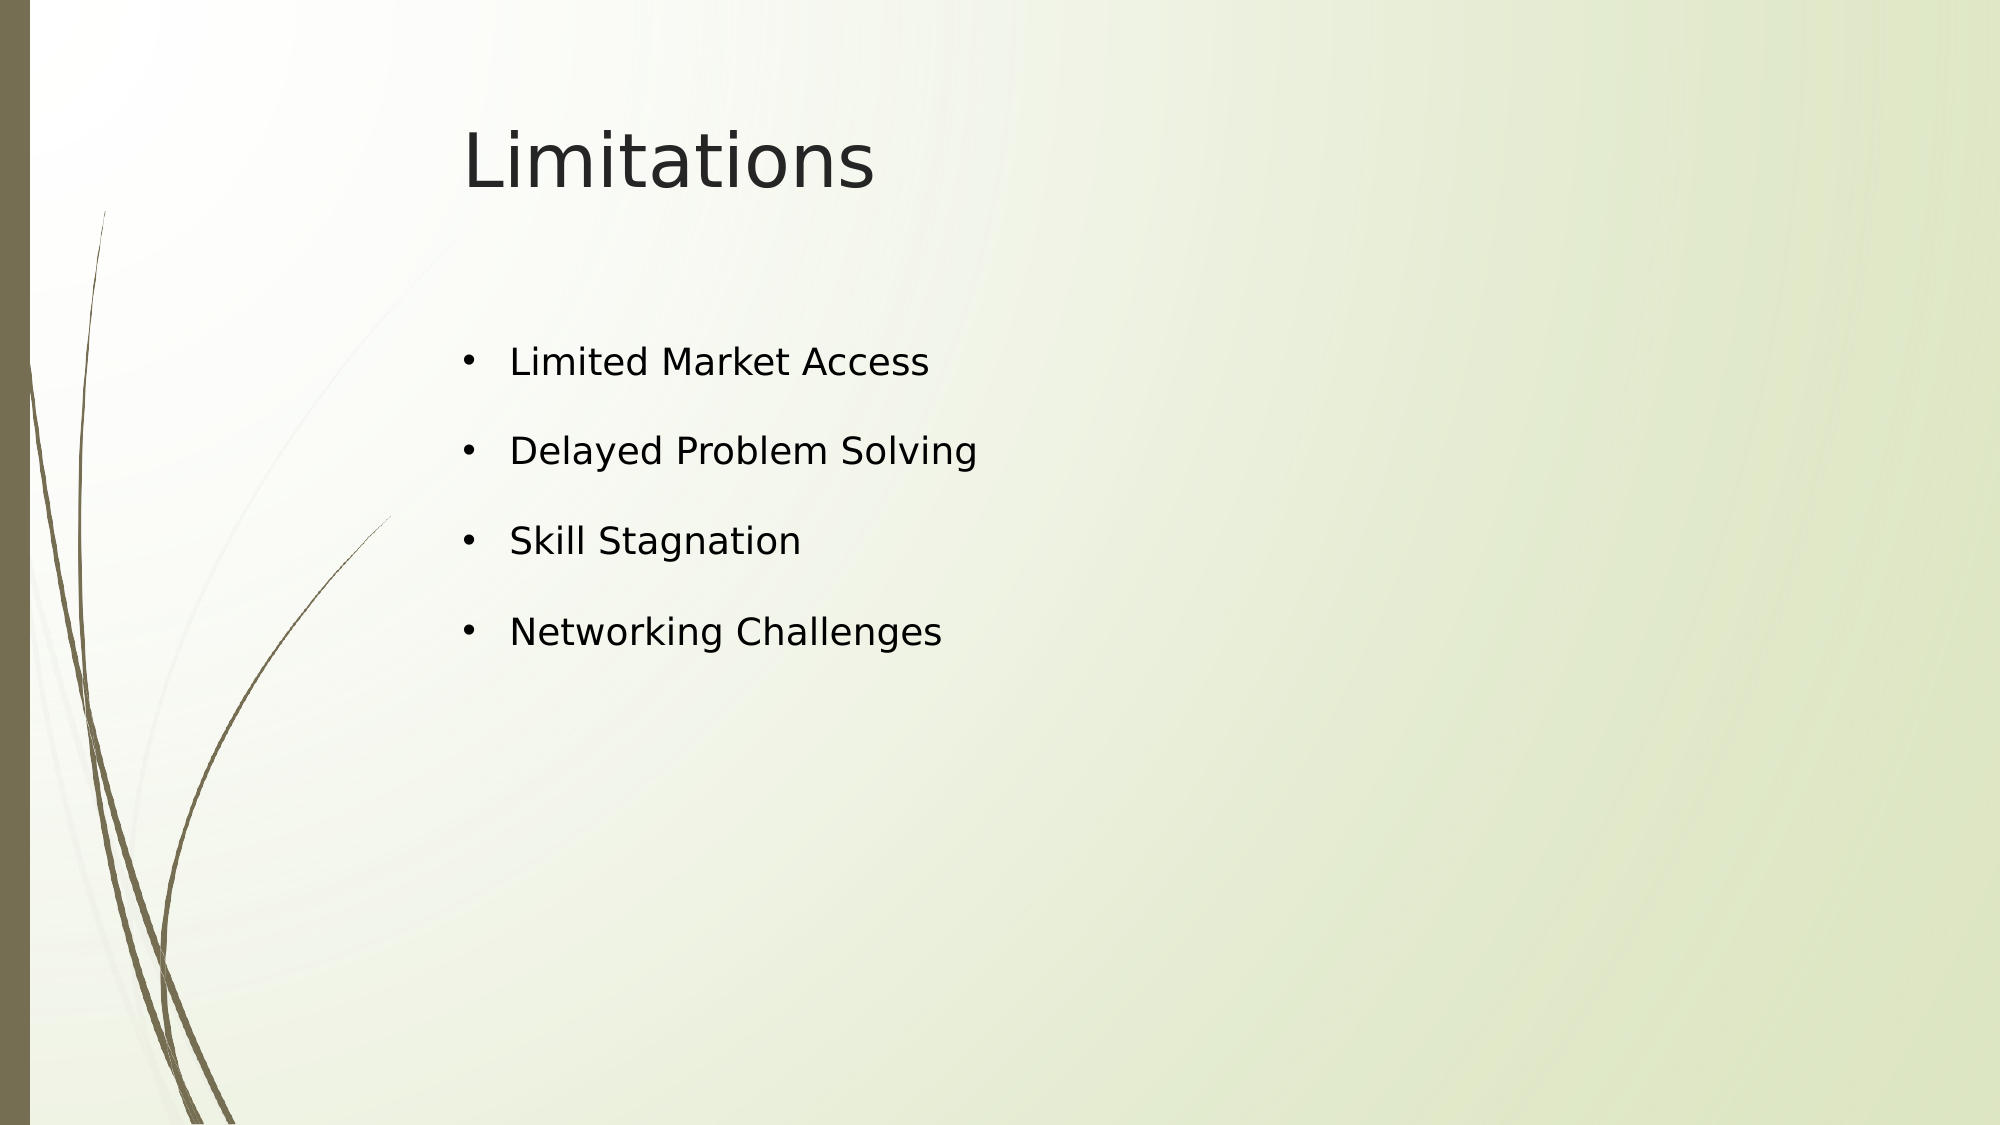

# Limitations
Limited Market Access

Delayed Problem Solving

Skill Stagnation

Networking Challenges